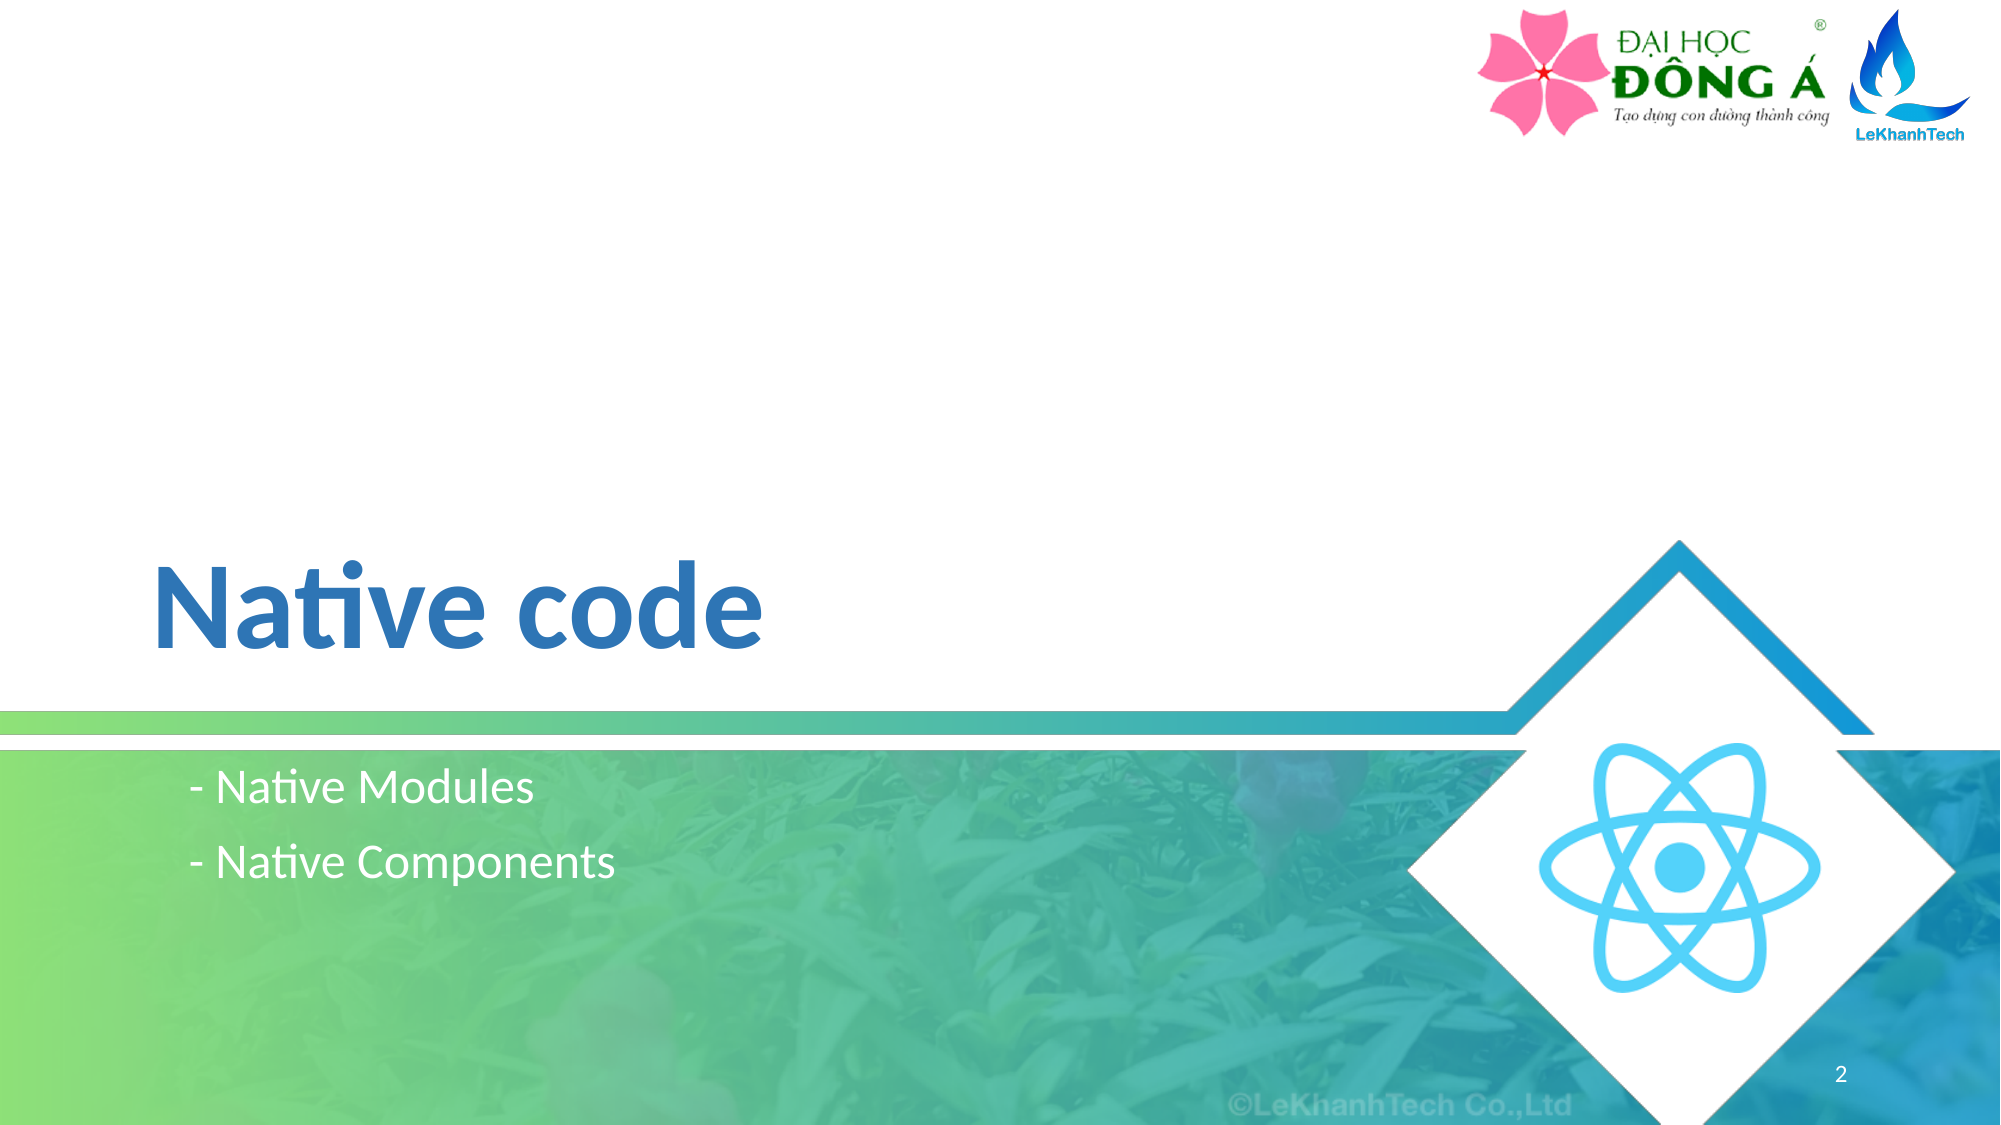

# Native code
- Native Modules
- Native Components
2